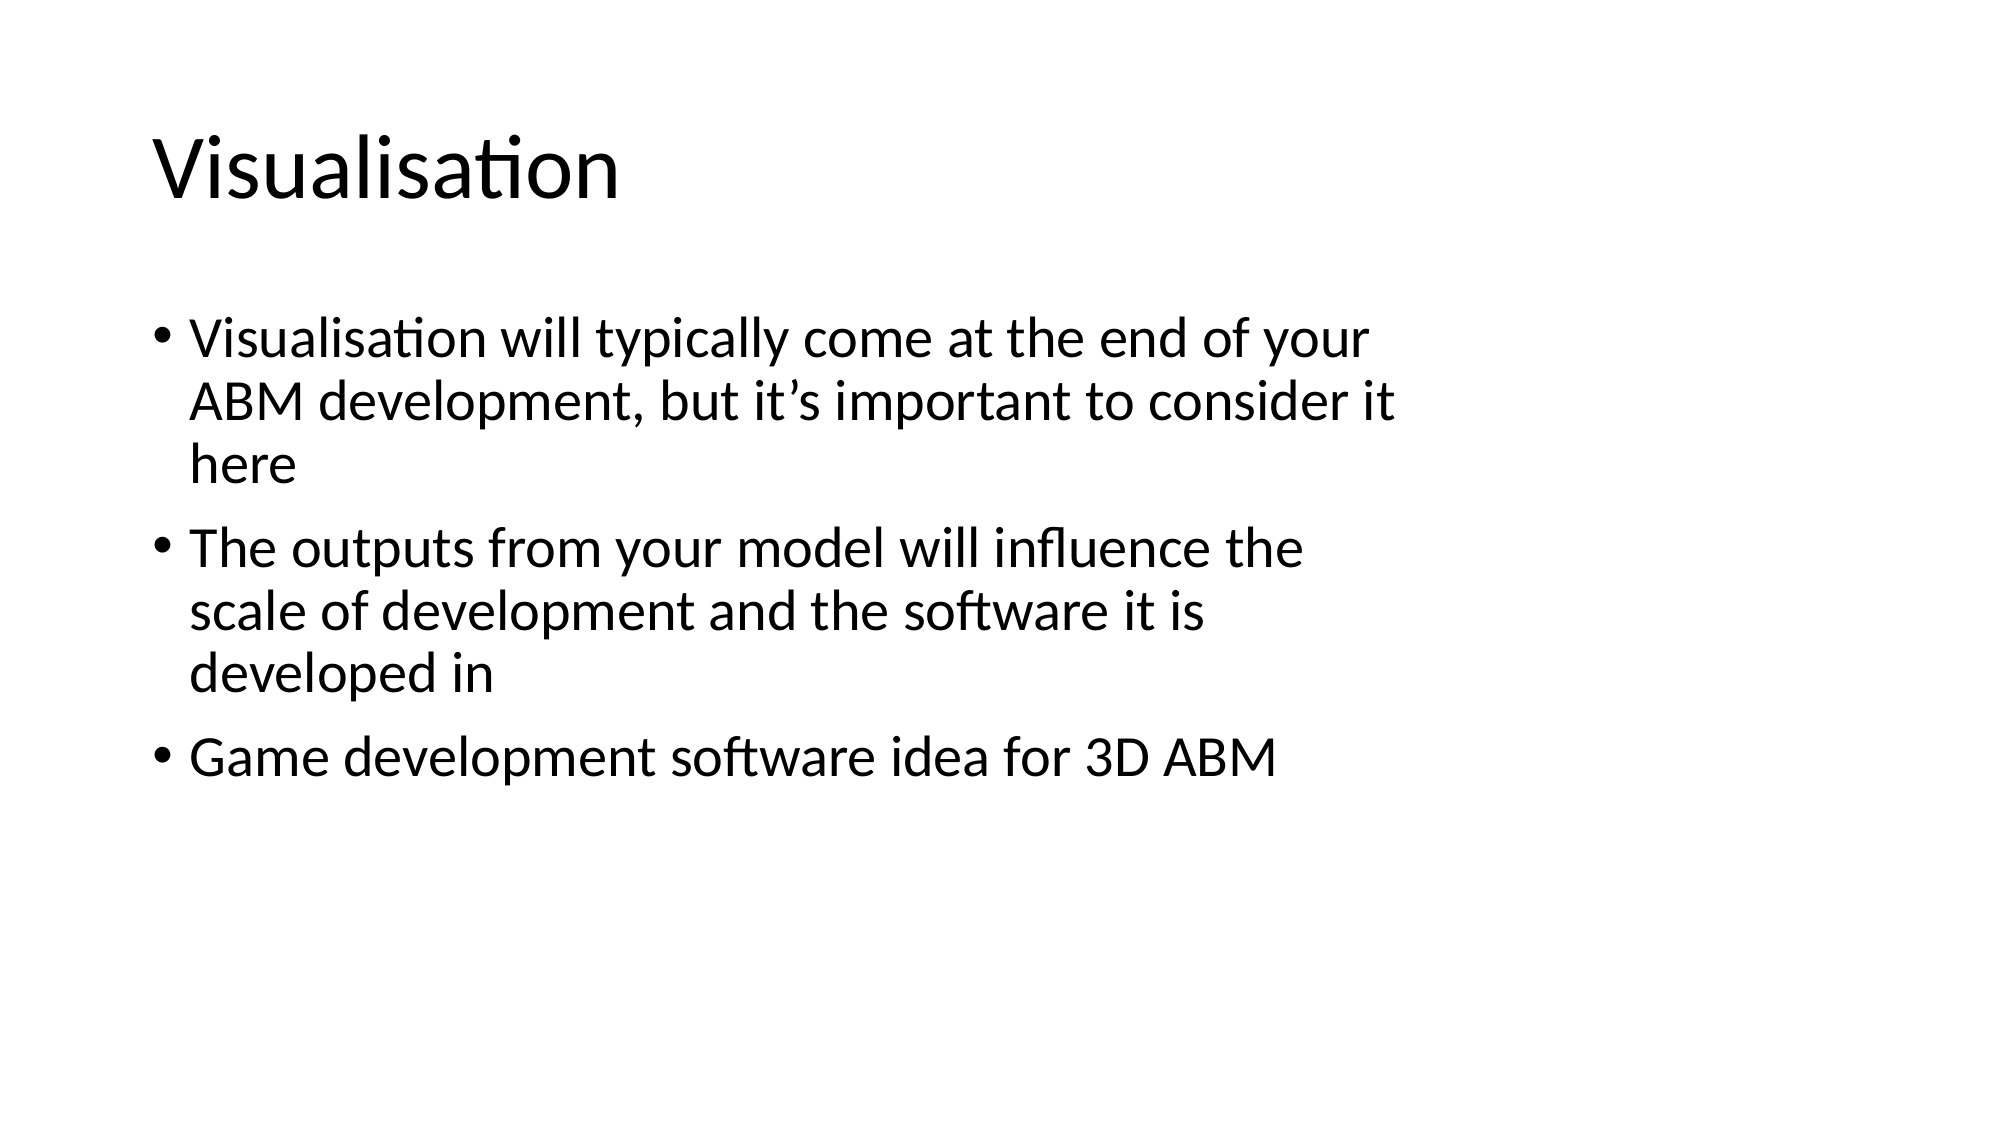

# Visualisation
Visualisation will typically come at the end of your ABM development, but it’s important to consider it here
The outputs from your model will influence the scale of development and the software it is developed in
Game development software idea for 3D ABM